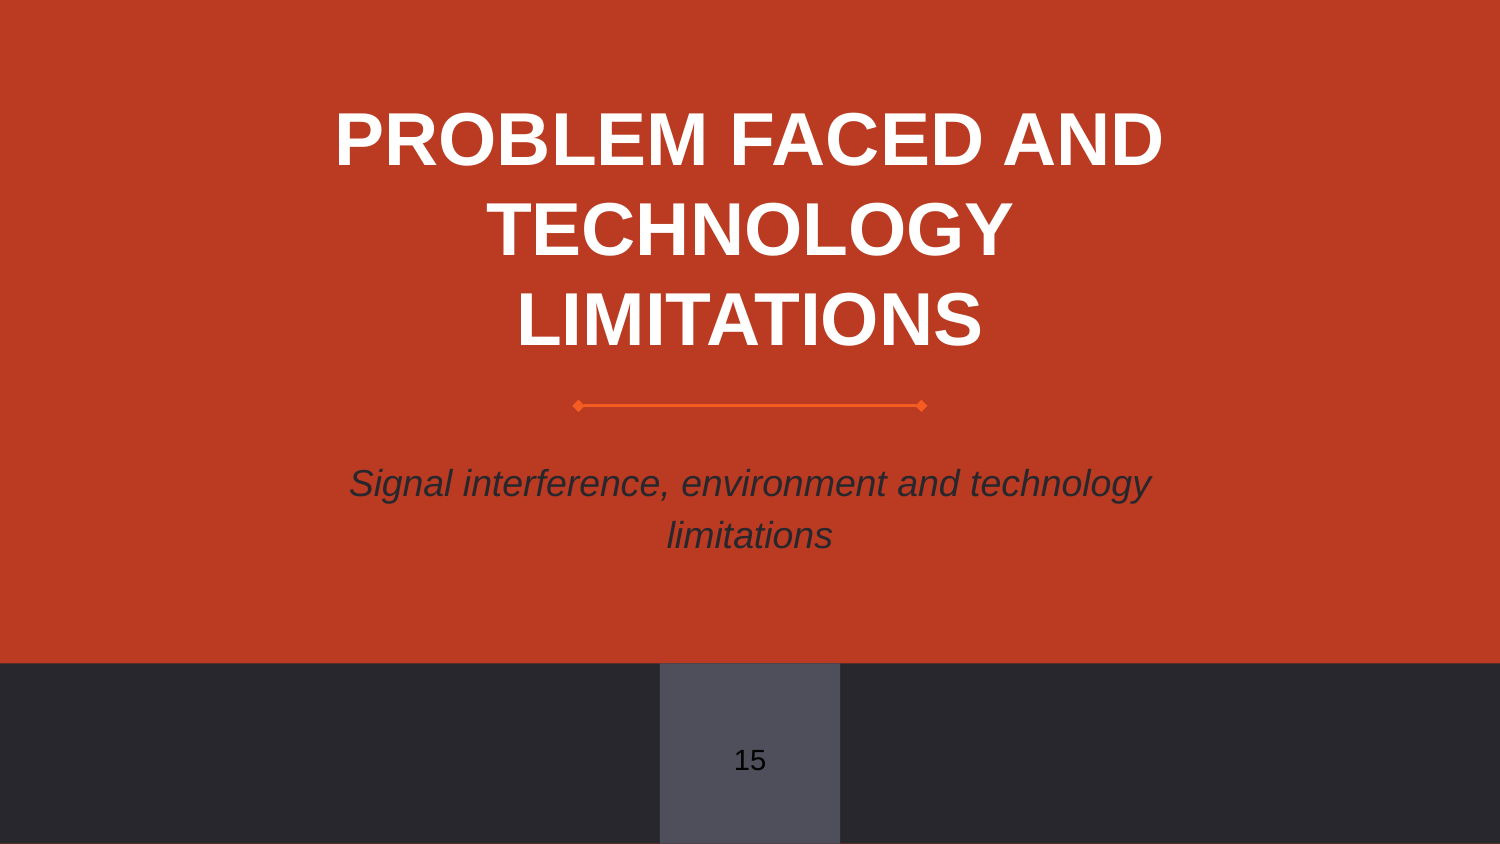

# PROBLEM FACED AND TECHNOLOGY LIMITATIONS
Signal interference, environment and technology limitations
15